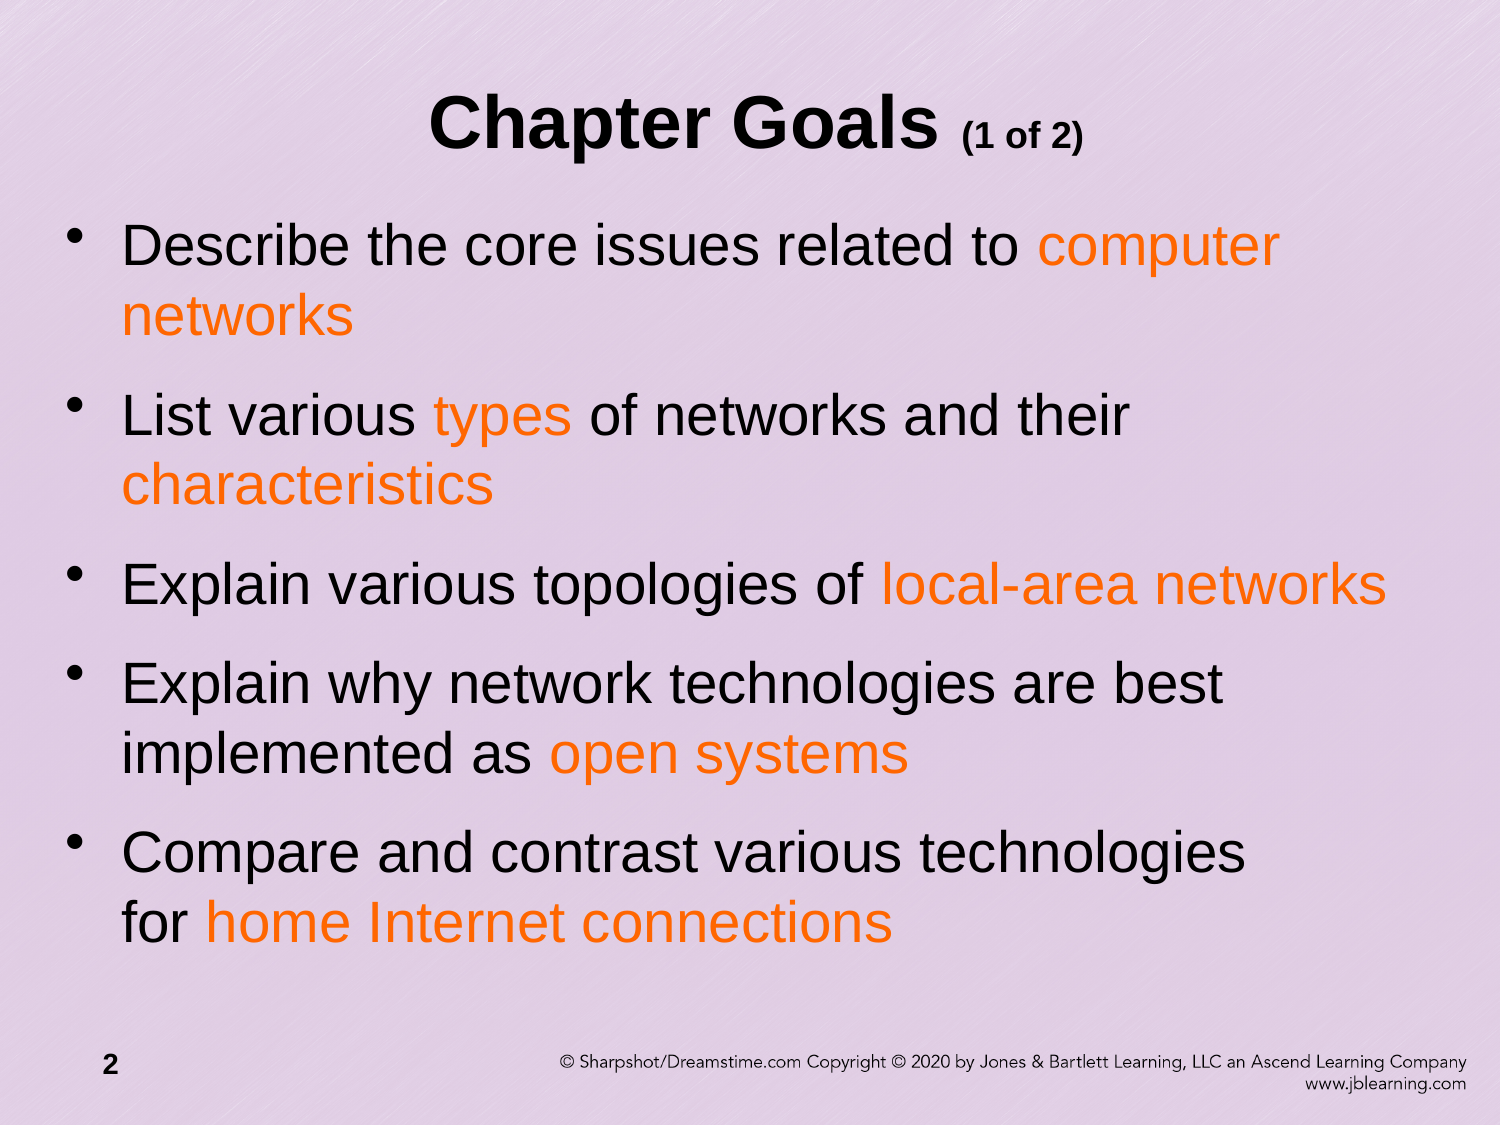

# Chapter Goals (1 of 2)
Describe the core issues related to computer networks
List various types of networks and their characteristics
Explain various topologies of local-area networks
Explain why network technologies are best implemented as open systems
Compare and contrast various technologies
for home Internet connections

2